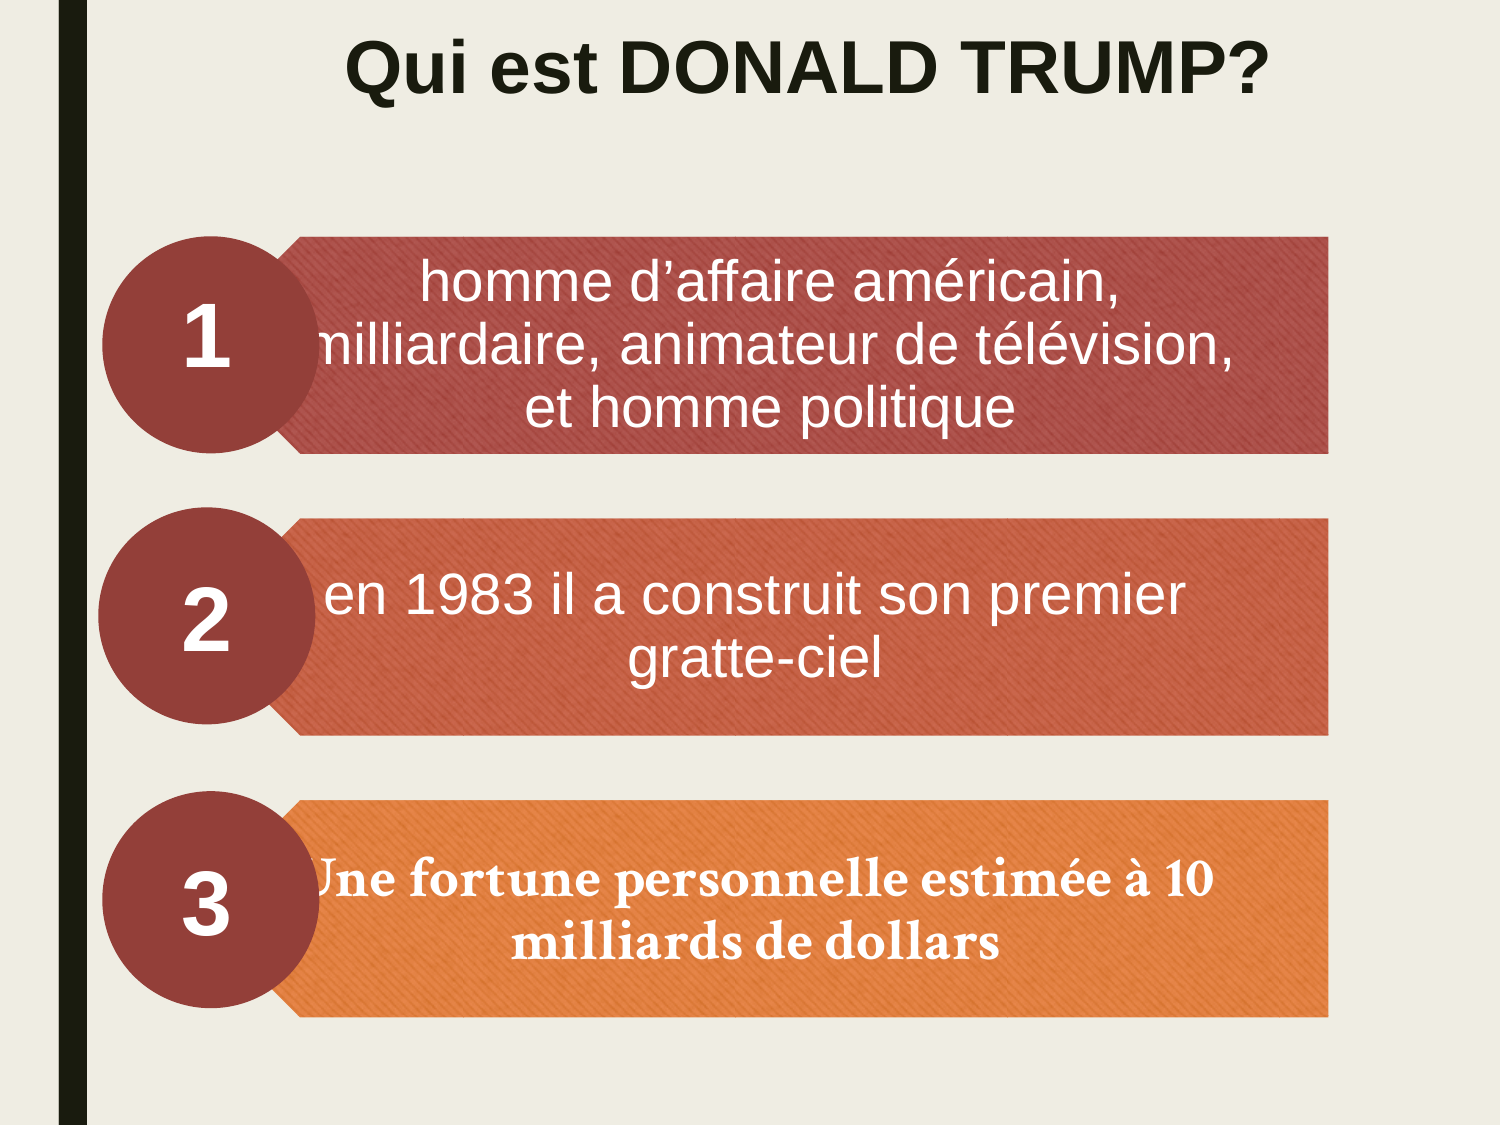

# Qui est DONALD TRUMP?
homme d’affaire américain, milliardaire, animateur de télévision, et homme politique
en 1983 il a construit son premier gratte-ciel
Une fortune personnelle estimée à 10 milliards de dollars
1
2
3